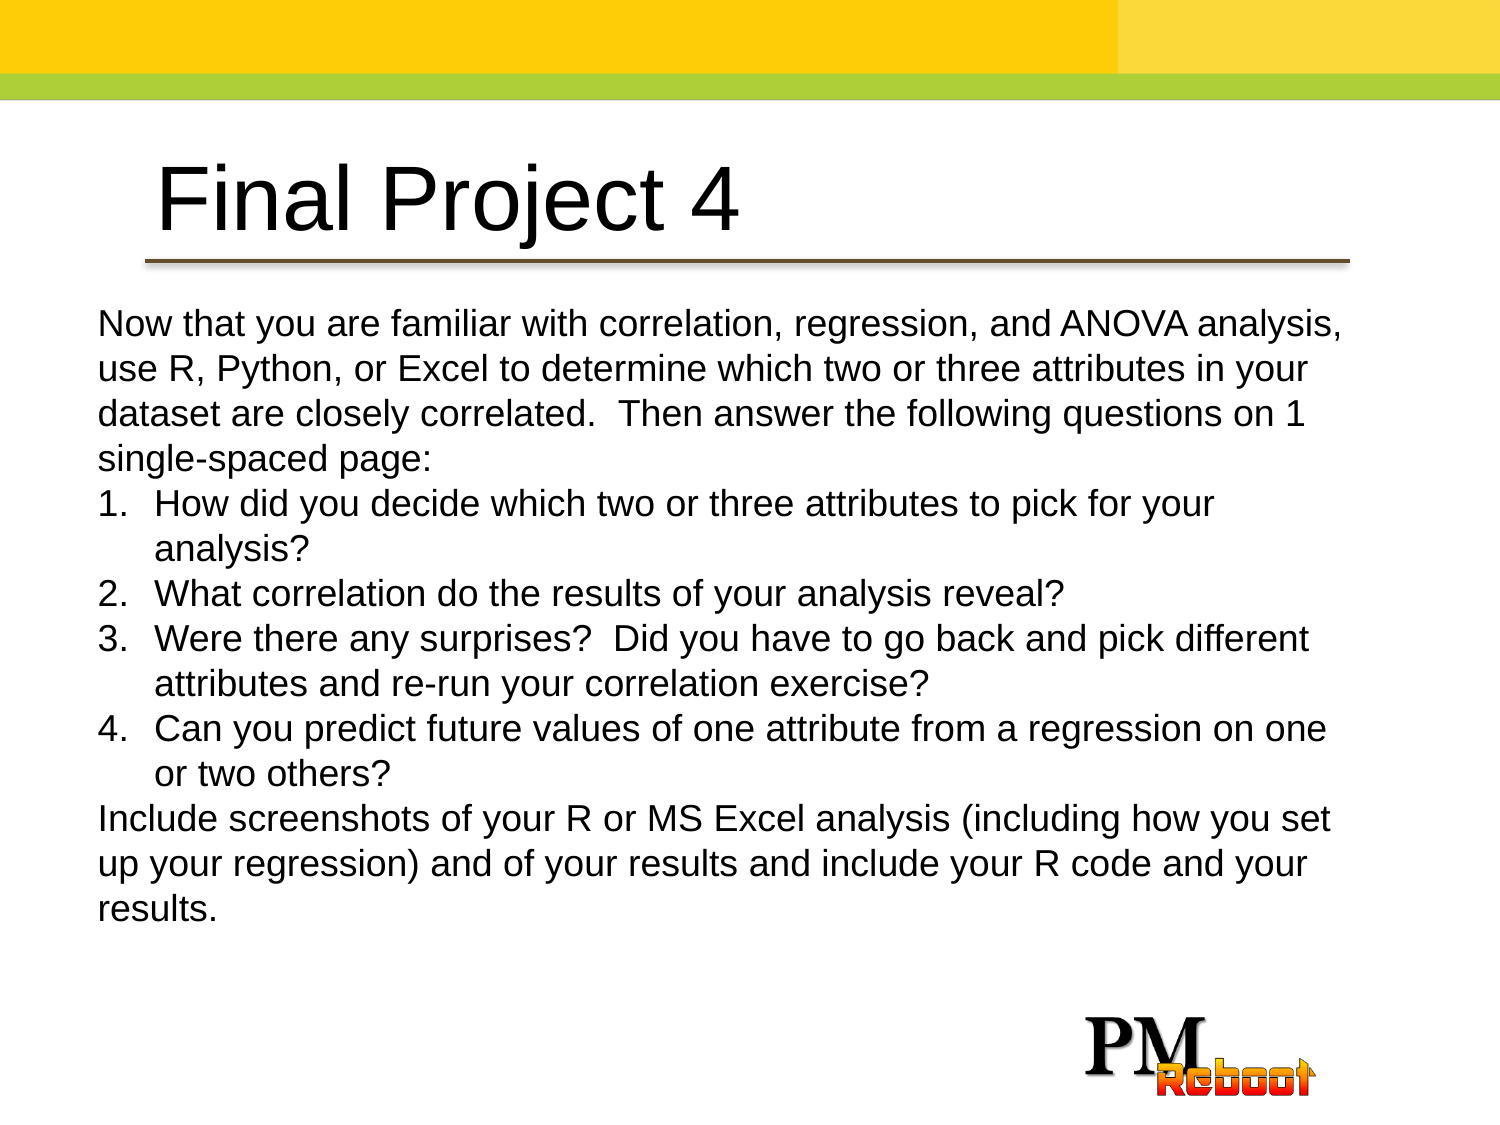

Final Project 4
Now that you are familiar with correlation, regression, and ANOVA analysis, use R, Python, or Excel to determine which two or three attributes in your dataset are closely correlated.  Then answer the following questions on 1 single-spaced page:
How did you decide which two or three attributes to pick for your analysis?
What correlation do the results of your analysis reveal?
Were there any surprises?  Did you have to go back and pick different attributes and re-run your correlation exercise?
Can you predict future values of one attribute from a regression on one or two others?
Include screenshots of your R or MS Excel analysis (including how you set up your regression) and of your results and include your R code and your results.